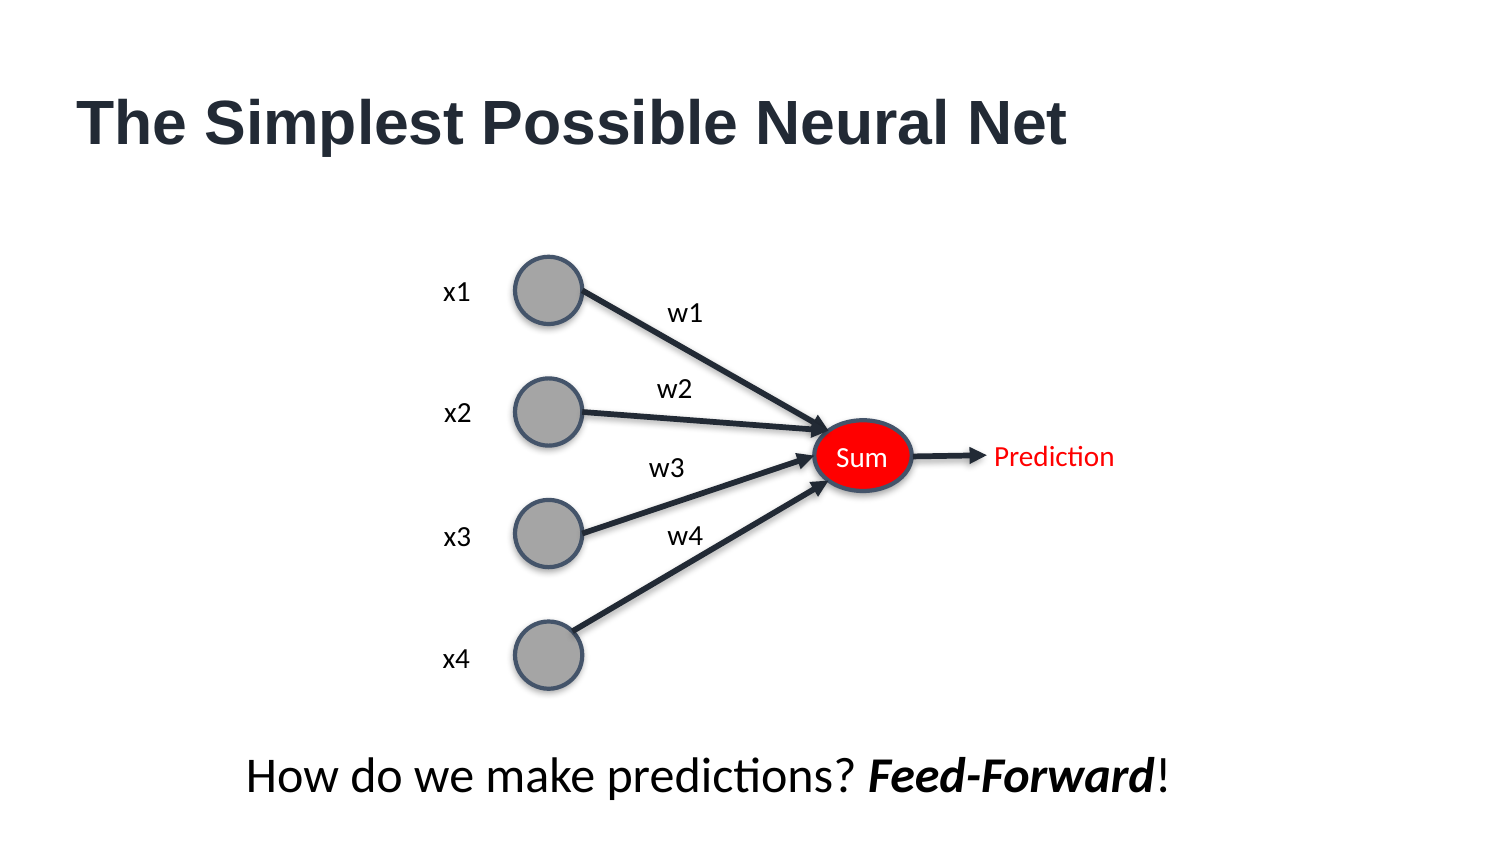

The Simplest Possible Neural Net

x1
w1
w2

x2
Sum
Prediction
w3

w4
x3

x4
How do we make predictions? Feed-Forward!